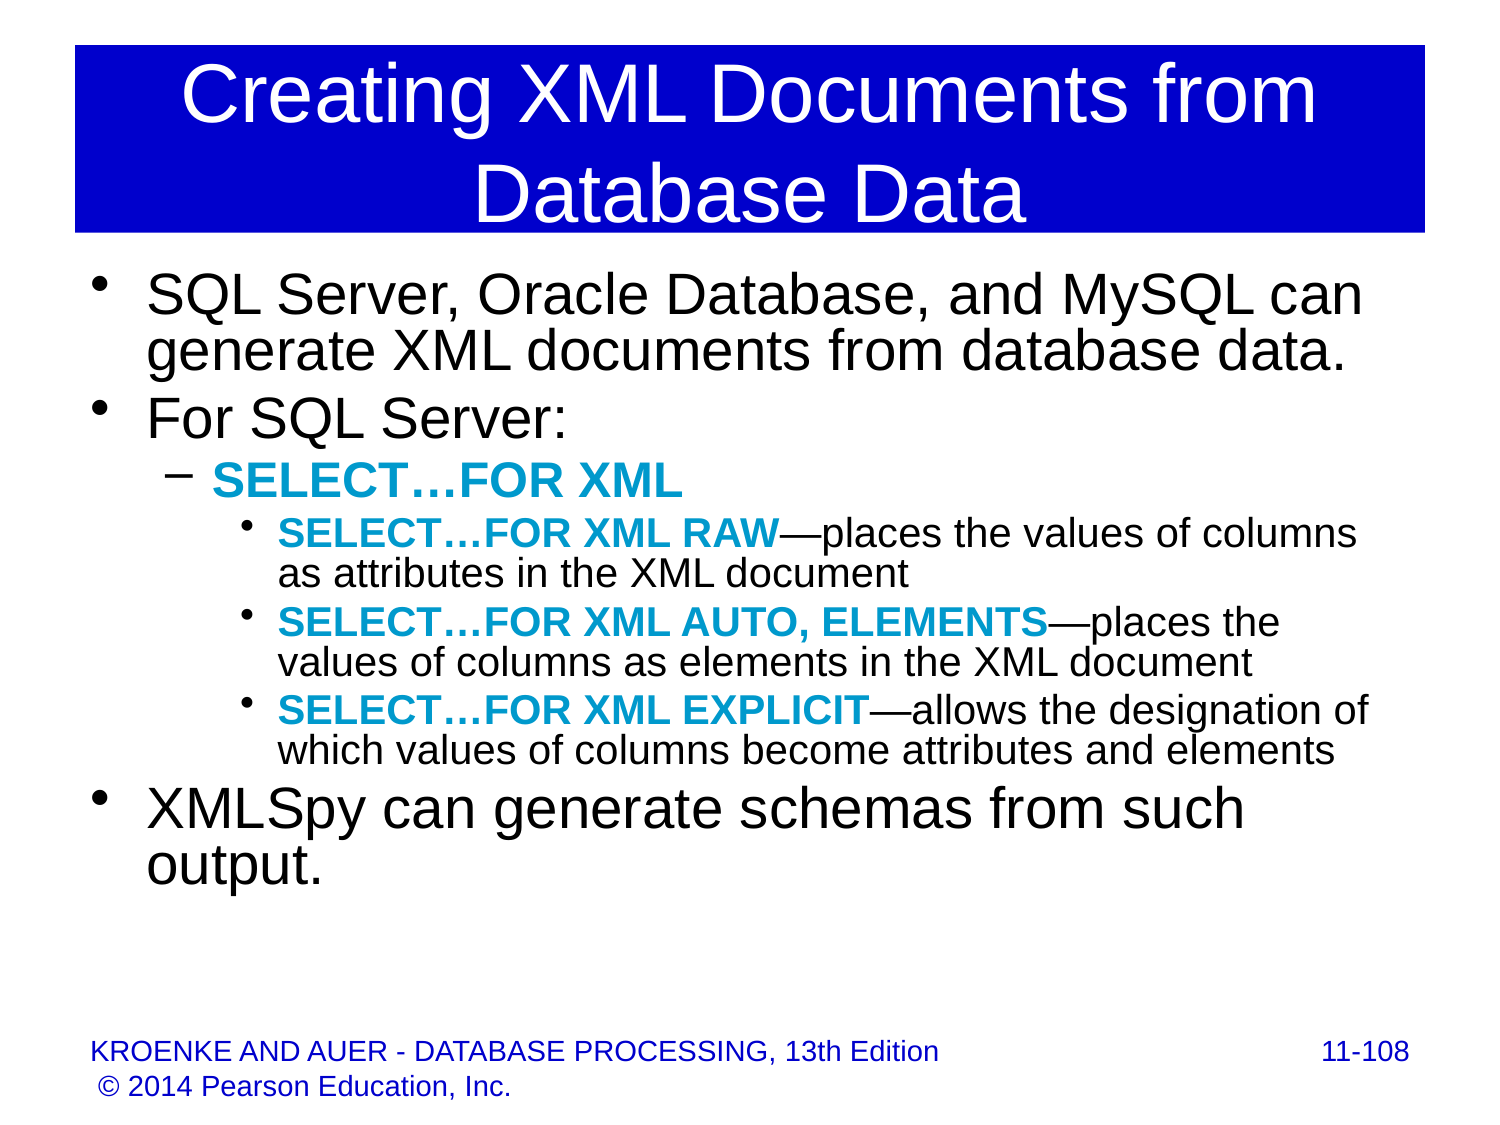

# Creating XML Documents from Database Data
SQL Server, Oracle Database, and MySQL can generate XML documents from database data.
For SQL Server:
SELECT…FOR XML
SELECT…FOR XML RAW—places the values of columns as attributes in the XML document
SELECT…FOR XML AUTO, ELEMENTS—places the values of columns as elements in the XML document
SELECT…FOR XML EXPLICIT—allows the designation of which values of columns become attributes and elements
XMLSpy can generate schemas from such output.
11-108

KROENKE AND AUER - DATABASE PROCESSING, 13th Edition  © 2014 Pearson Education, Inc.